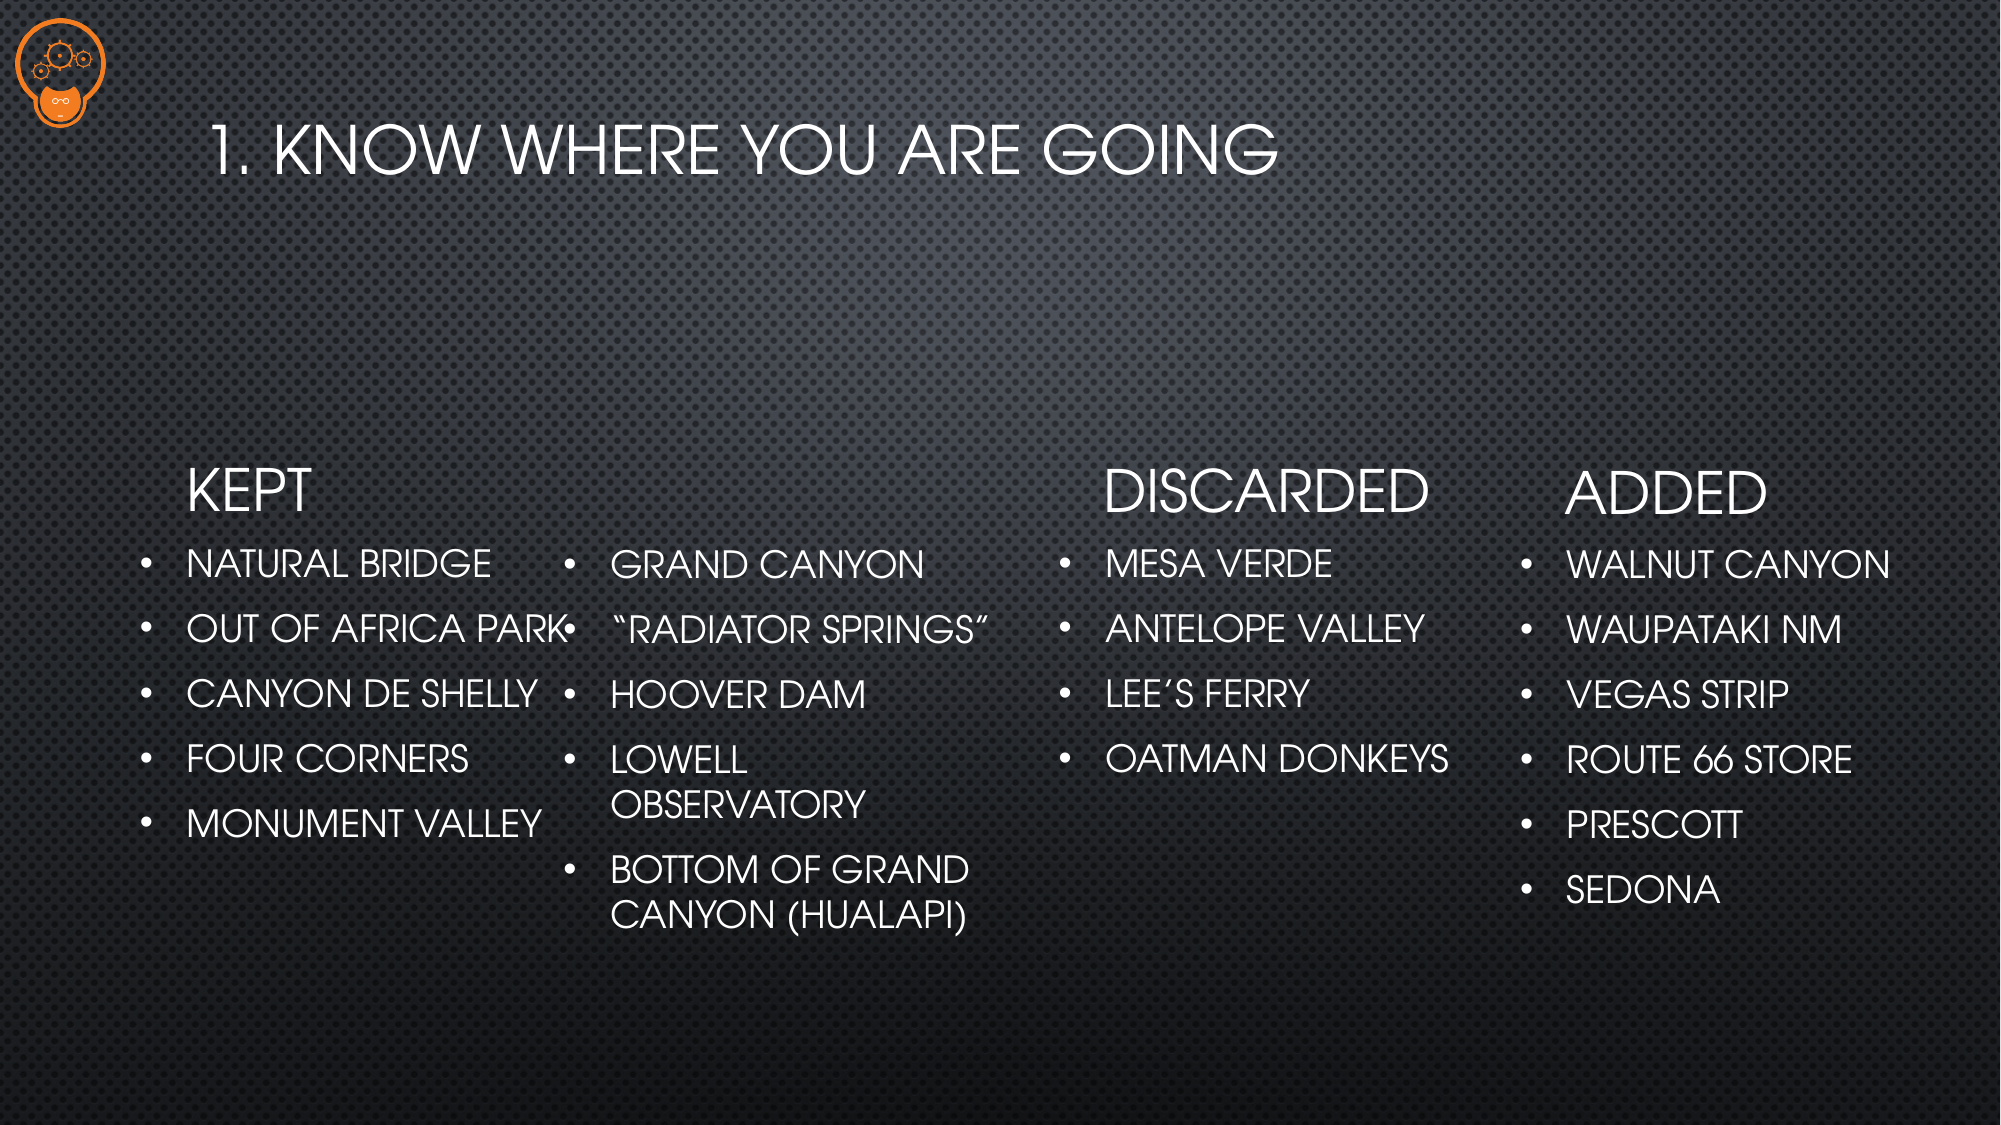

# 1. Know Where You Are Going
Kept
Discarded
ADDED
Natural Bridge
Out of Africa Park
Canyon De Shelly
Four Corners
Monument Valley

Mesa Verde
Antelope Valley
Lee’s Ferry
Oatman Donkeys
Grand Canyon
“Radiator Springs”
Hoover Dam
Lowell Observatory
Bottom of Grand Canyon (Hualapi)
Walnut Canyon
Waupataki NM
Vegas Strip
Route 66 Store
Prescott
Sedona